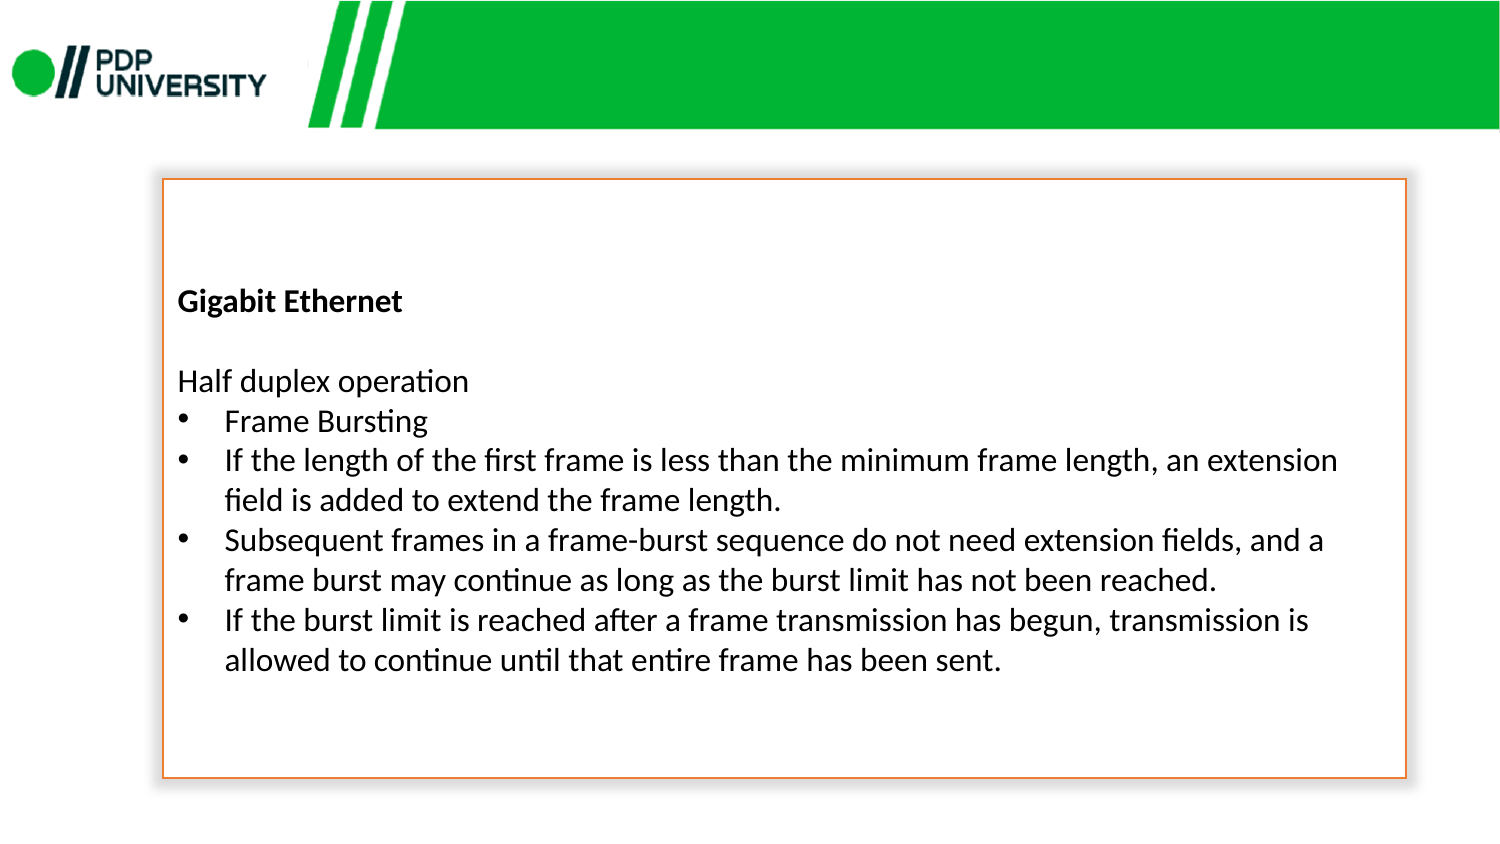

Gigabit Ethernet

Half duplex operation
Frame Bursting
If the length of the first frame is less than the minimum frame length, an extension field is added to extend the frame length.
Subsequent frames in a frame-burst sequence do not need extension fields, and a frame burst may continue as long as the burst limit has not been reached.
If the burst limit is reached after a frame transmission has begun, transmission is allowed to continue until that entire frame has been sent.